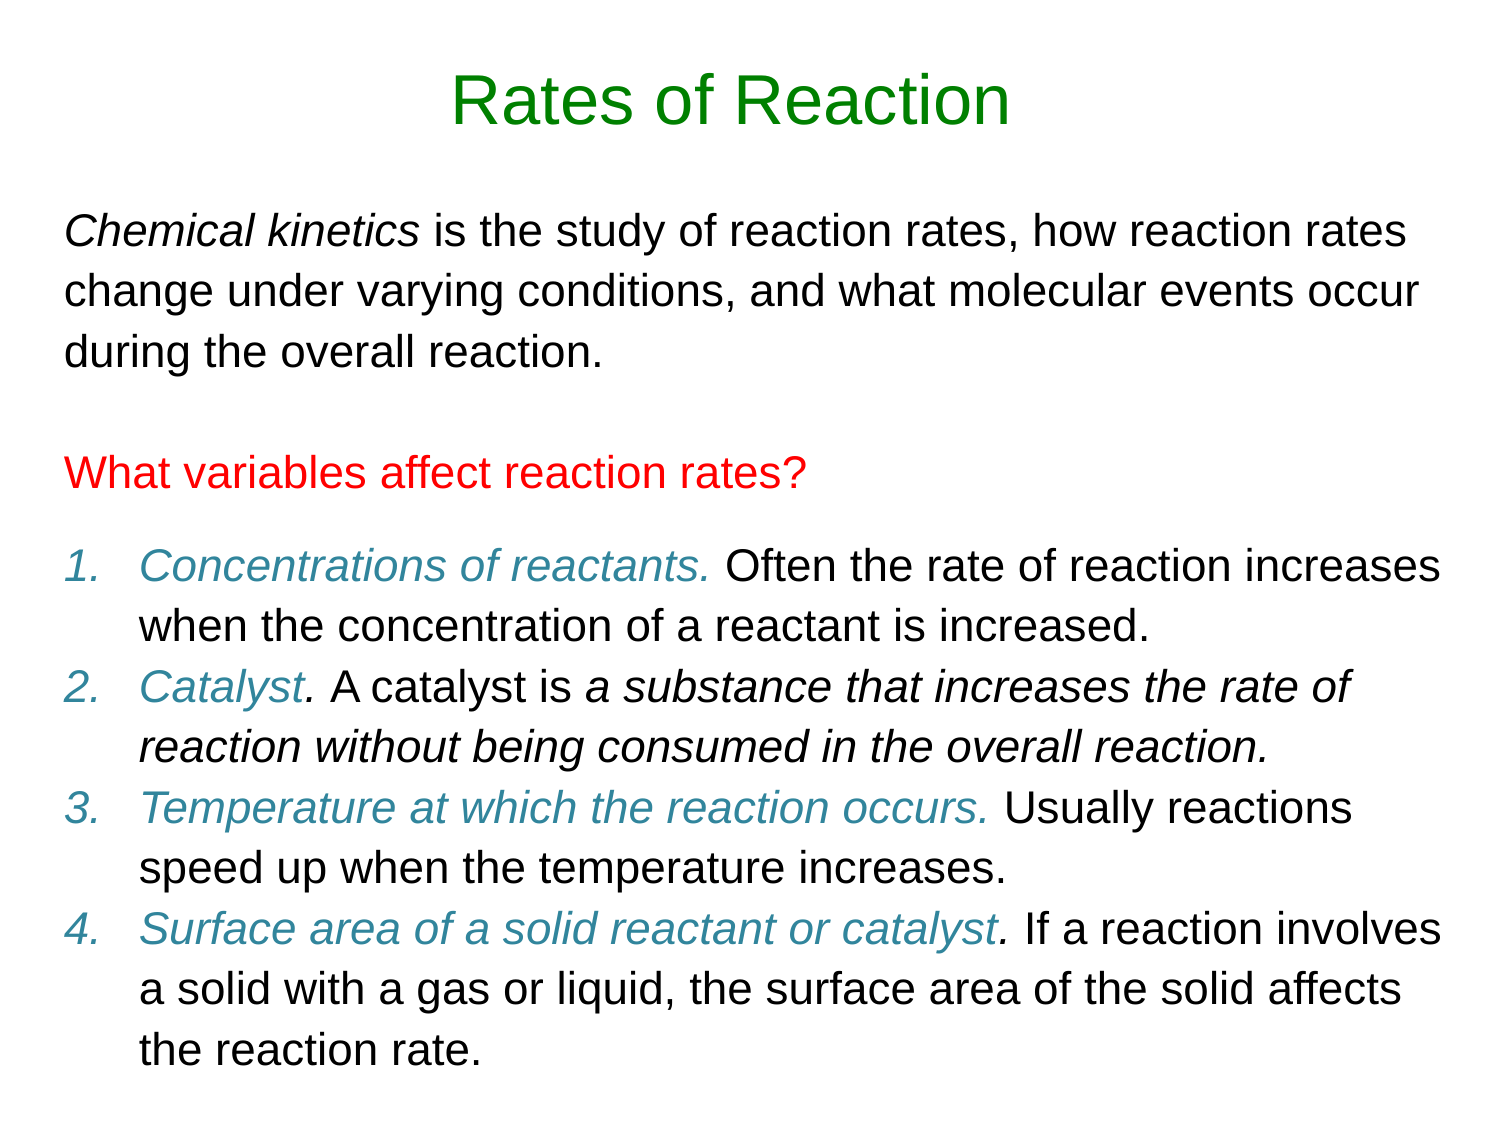

Rates of Reaction
Chemical kinetics is the study of reaction rates, how reaction rates change under varying conditions, and what molecular events occur during the overall reaction.

What variables affect reaction rates?

Concentrations of reactants. Often the rate of reaction increases when the concentration of a reactant is increased.
Catalyst. A catalyst is a substance that increases the rate of reaction without being consumed in the overall reaction.
Temperature at which the reaction occurs. Usually reactions speed up when the temperature increases.
Surface area of a solid reactant or catalyst. If a reaction involves a solid with a gas or liquid, the surface area of the solid affects the reaction rate.